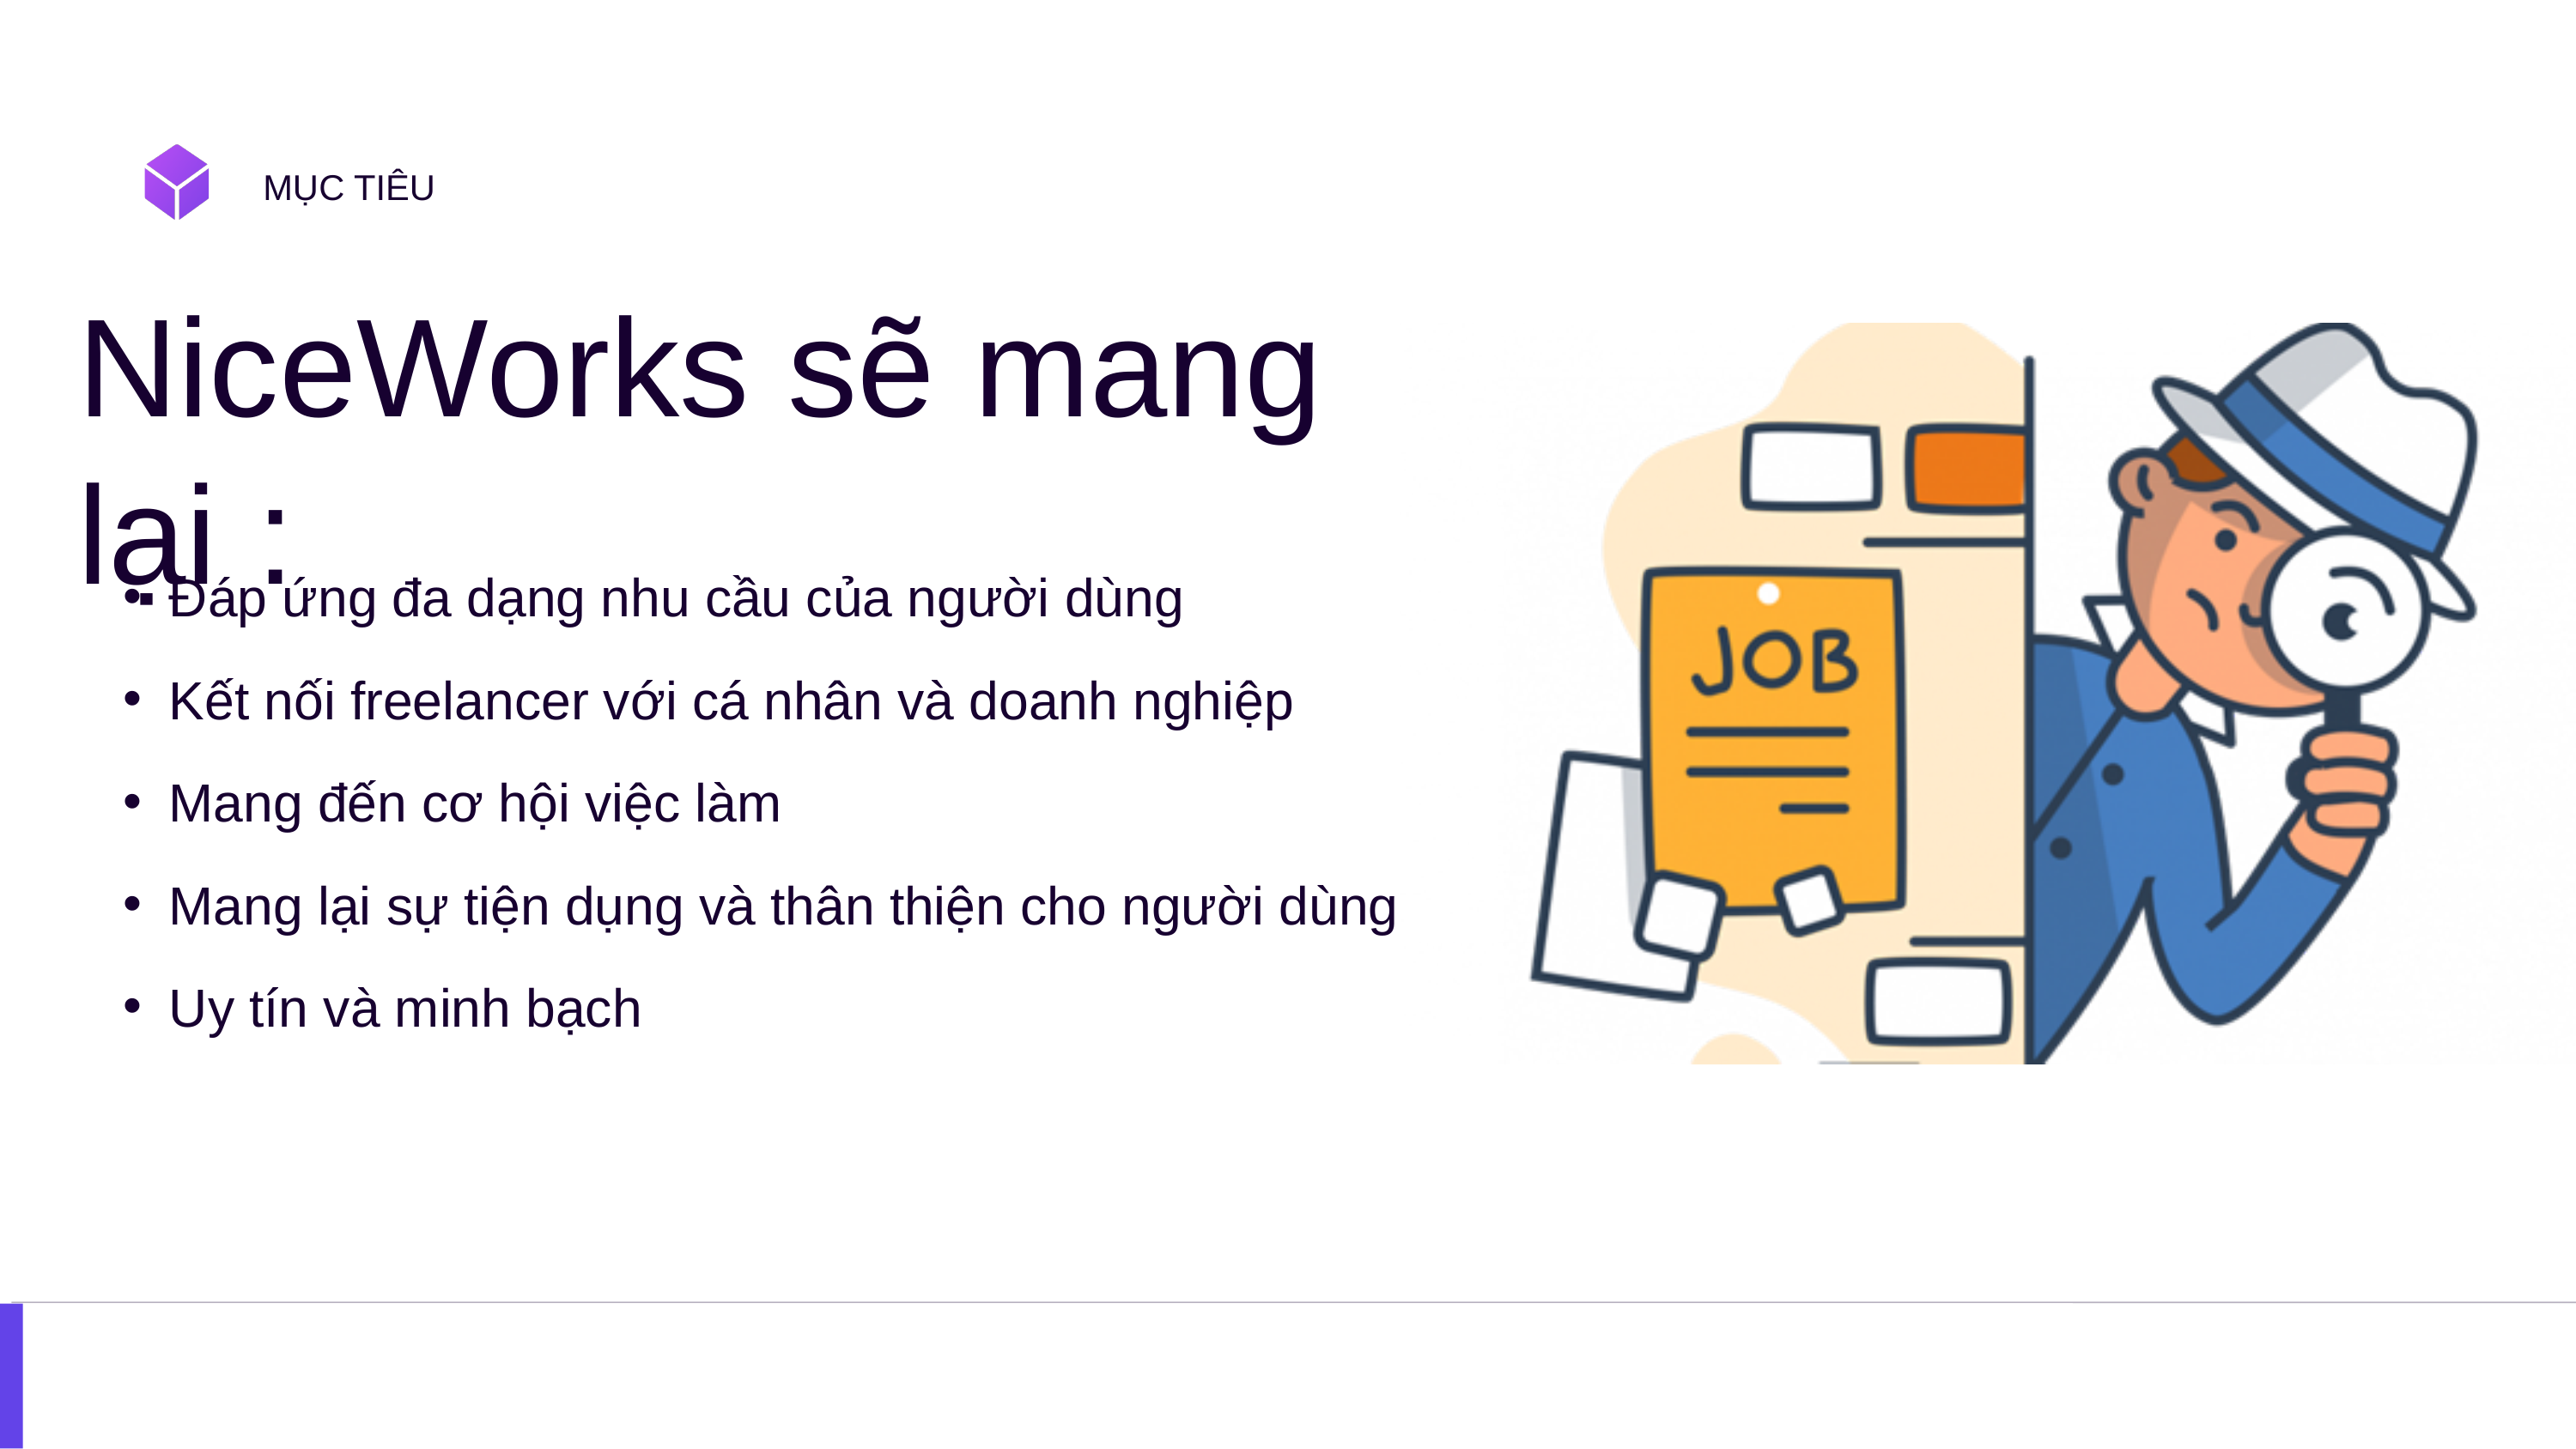

MỤC TIÊU
NiceWorks sẽ mang lại :
Đáp ứng đa dạng nhu cầu của người dùng
Kết nối freelancer với cá nhân và doanh nghiệp
Mang đến cơ hội việc làm
Mang lại sự tiện dụng và thân thiện cho người dùng
Uy tín và minh bạch